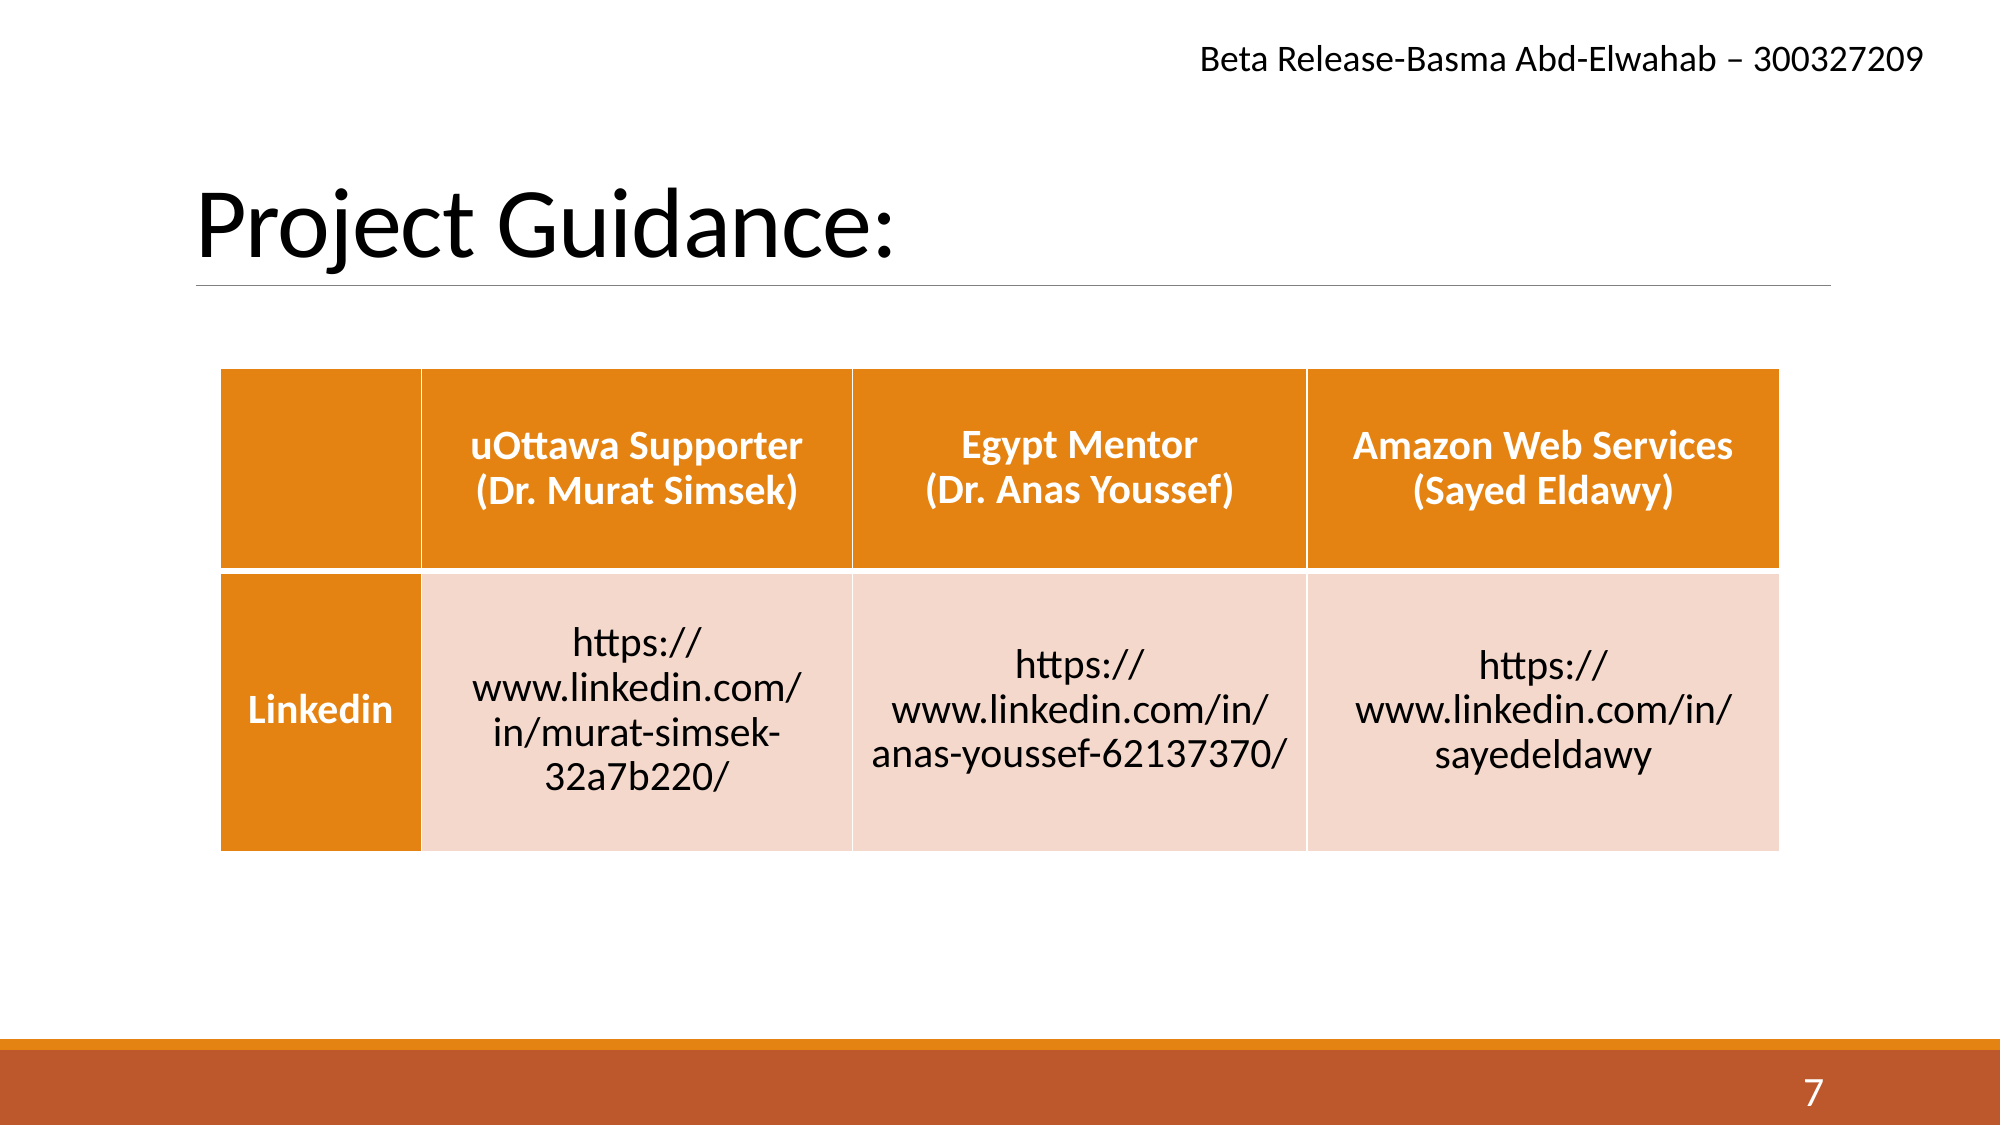

Beta Release-Basma Abd-Elwahab – 300327209

# Project Guidance:
|  | uOttawa Supporter (Dr. Murat Simsek) | Egypt Mentor (Dr. Anas Youssef) | Amazon Web Services (Sayed Eldawy) |
| --- | --- | --- | --- |
| Linkedin | https://www.linkedin.com/in/murat-simsek-32a7b220/ | https://www.linkedin.com/in/anas-youssef-62137370/ | https://www.linkedin.com/in/sayedeldawy |
7